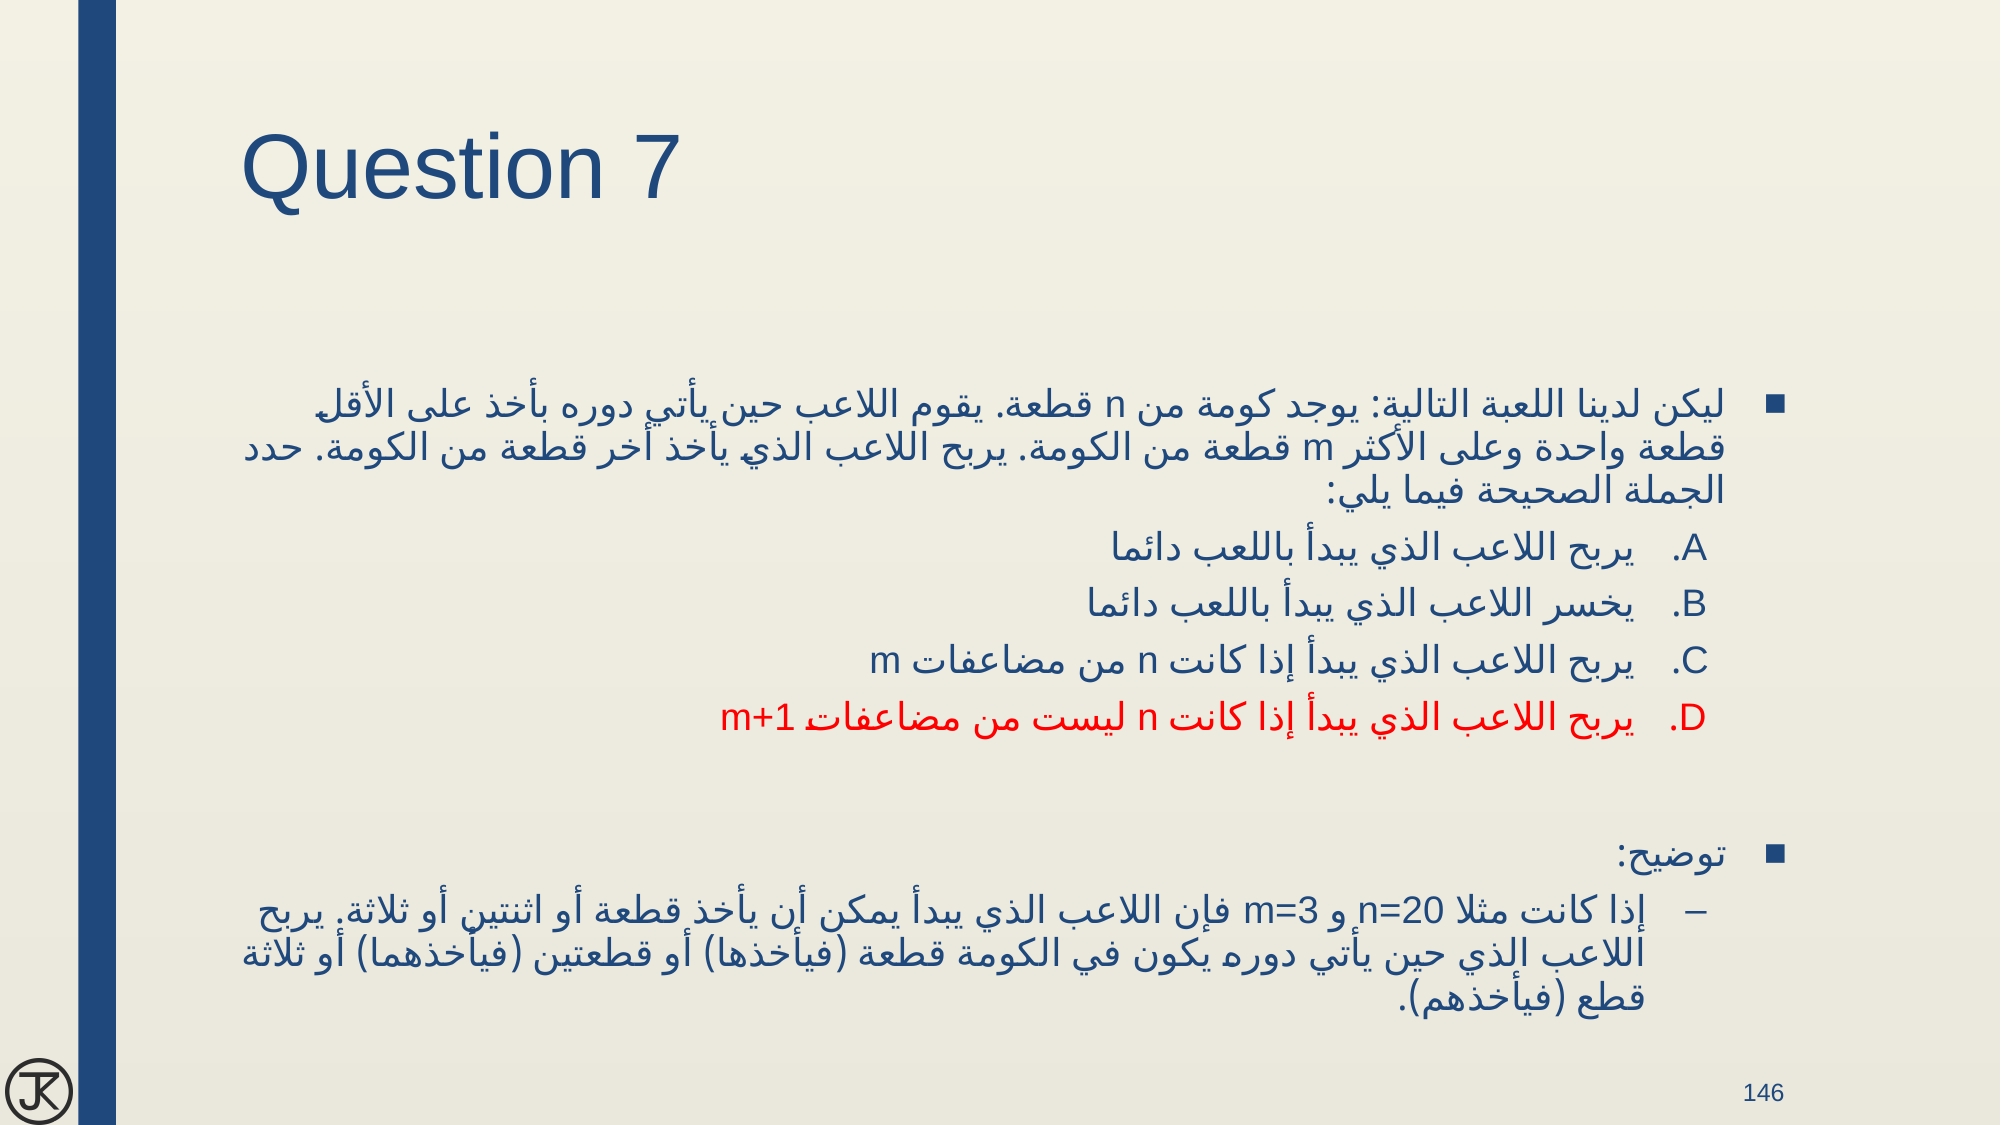

# Question 7
ليكن لدينا اللعبة التالية: يوجد كومة من n قطعة. يقوم اللاعب حين يأتي دوره بأخذ على الأقل قطعة واحدة وعلى الأكثر m قطعة من الكومة. يربح اللاعب الذي يأخذ أخر قطعة من الكومة. حدد الجملة الصحيحة فيما يلي:
يربح اللاعب الذي يبدأ باللعب دائما
يخسر اللاعب الذي يبدأ باللعب دائما
يربح اللاعب الذي يبدأ إذا كانت n من مضاعفات m
يربح اللاعب الذي يبدأ إذا كانت n ليست من مضاعفات m+1

توضيح:
إذا كانت مثلا n=20 و m=3 فإن اللاعب الذي يبدأ يمكن أن يأخذ قطعة أو اثنتين أو ثلاثة. يربح اللاعب الذي حين يأتي دوره يكون في الكومة قطعة (فيأخذها) أو قطعتين (فيأخذهما) أو ثلاثة قطع (فيأخذهم).
146